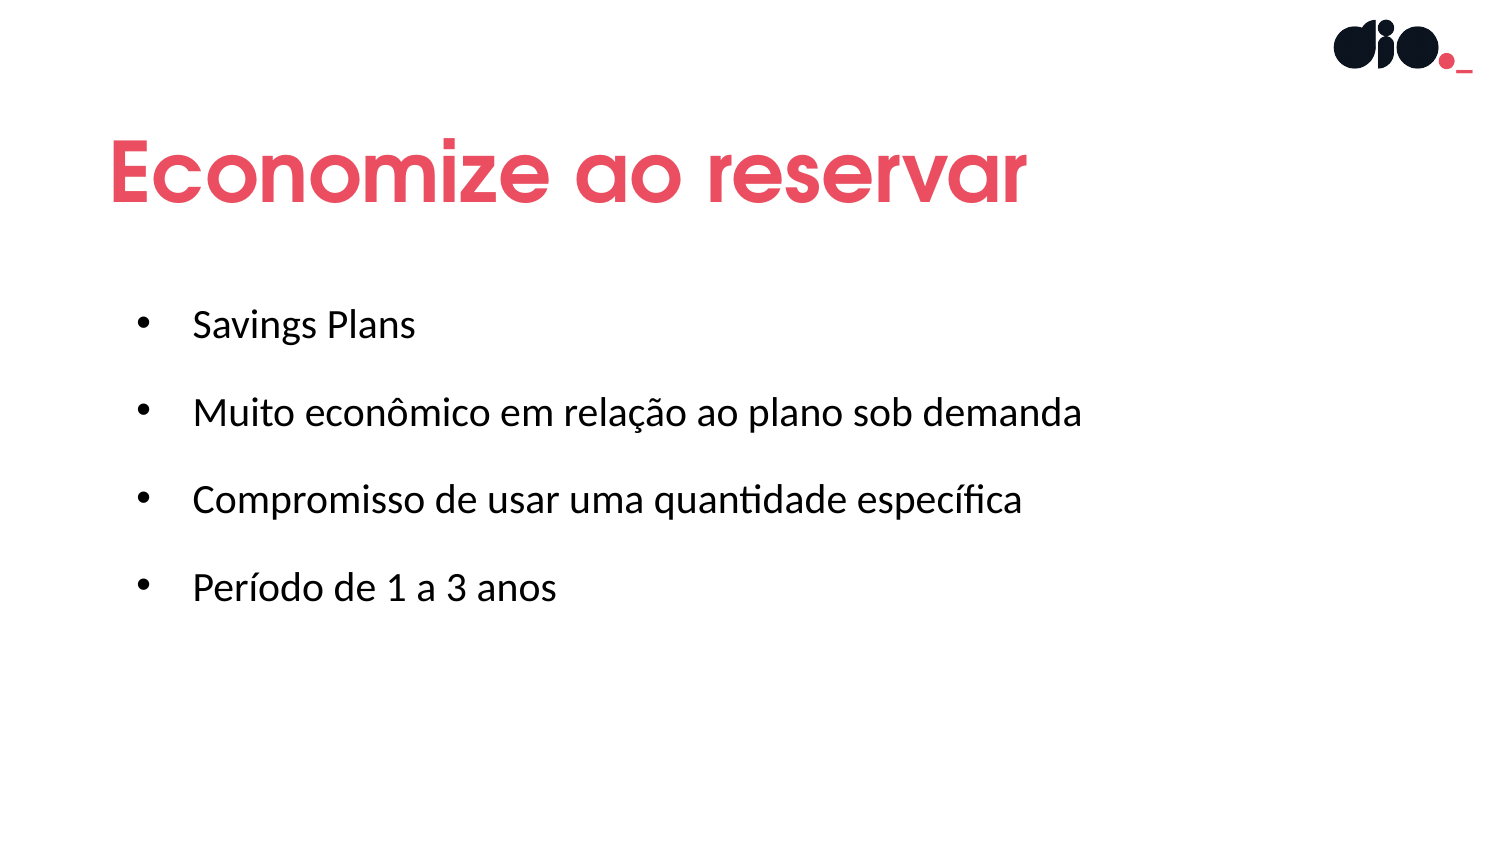

Economize ao reservar
Savings Plans
Muito econômico em relação ao plano sob demanda
Compromisso de usar uma quantidade específica
Período de 1 a 3 anos